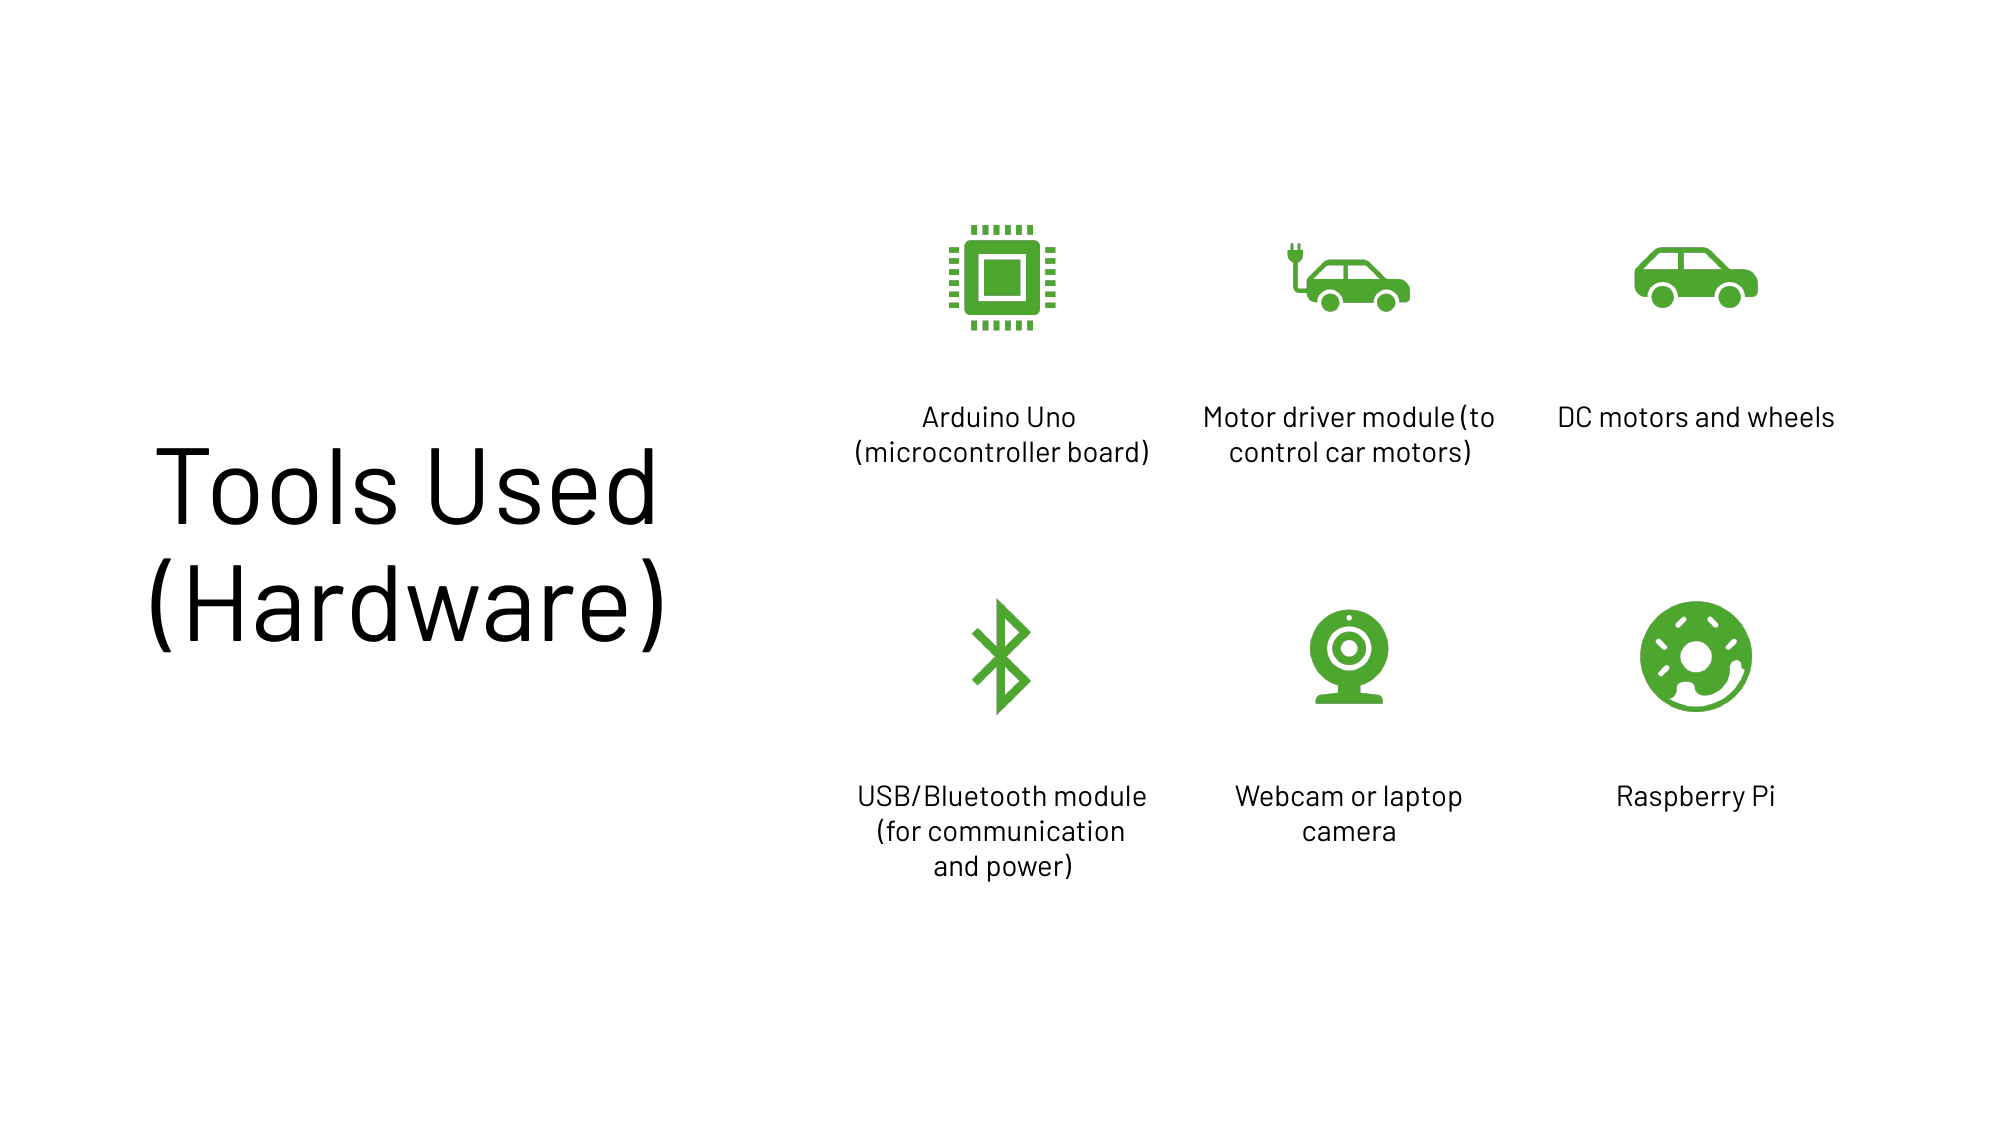

# Tools Used (Hardware)
Arduino Uno  (microcontroller board)
Motor driver module (to control car motors)
DC motors and wheels
USB/Bluetooth module (for communication and power)
Webcam or laptop camera
Raspberry Pi